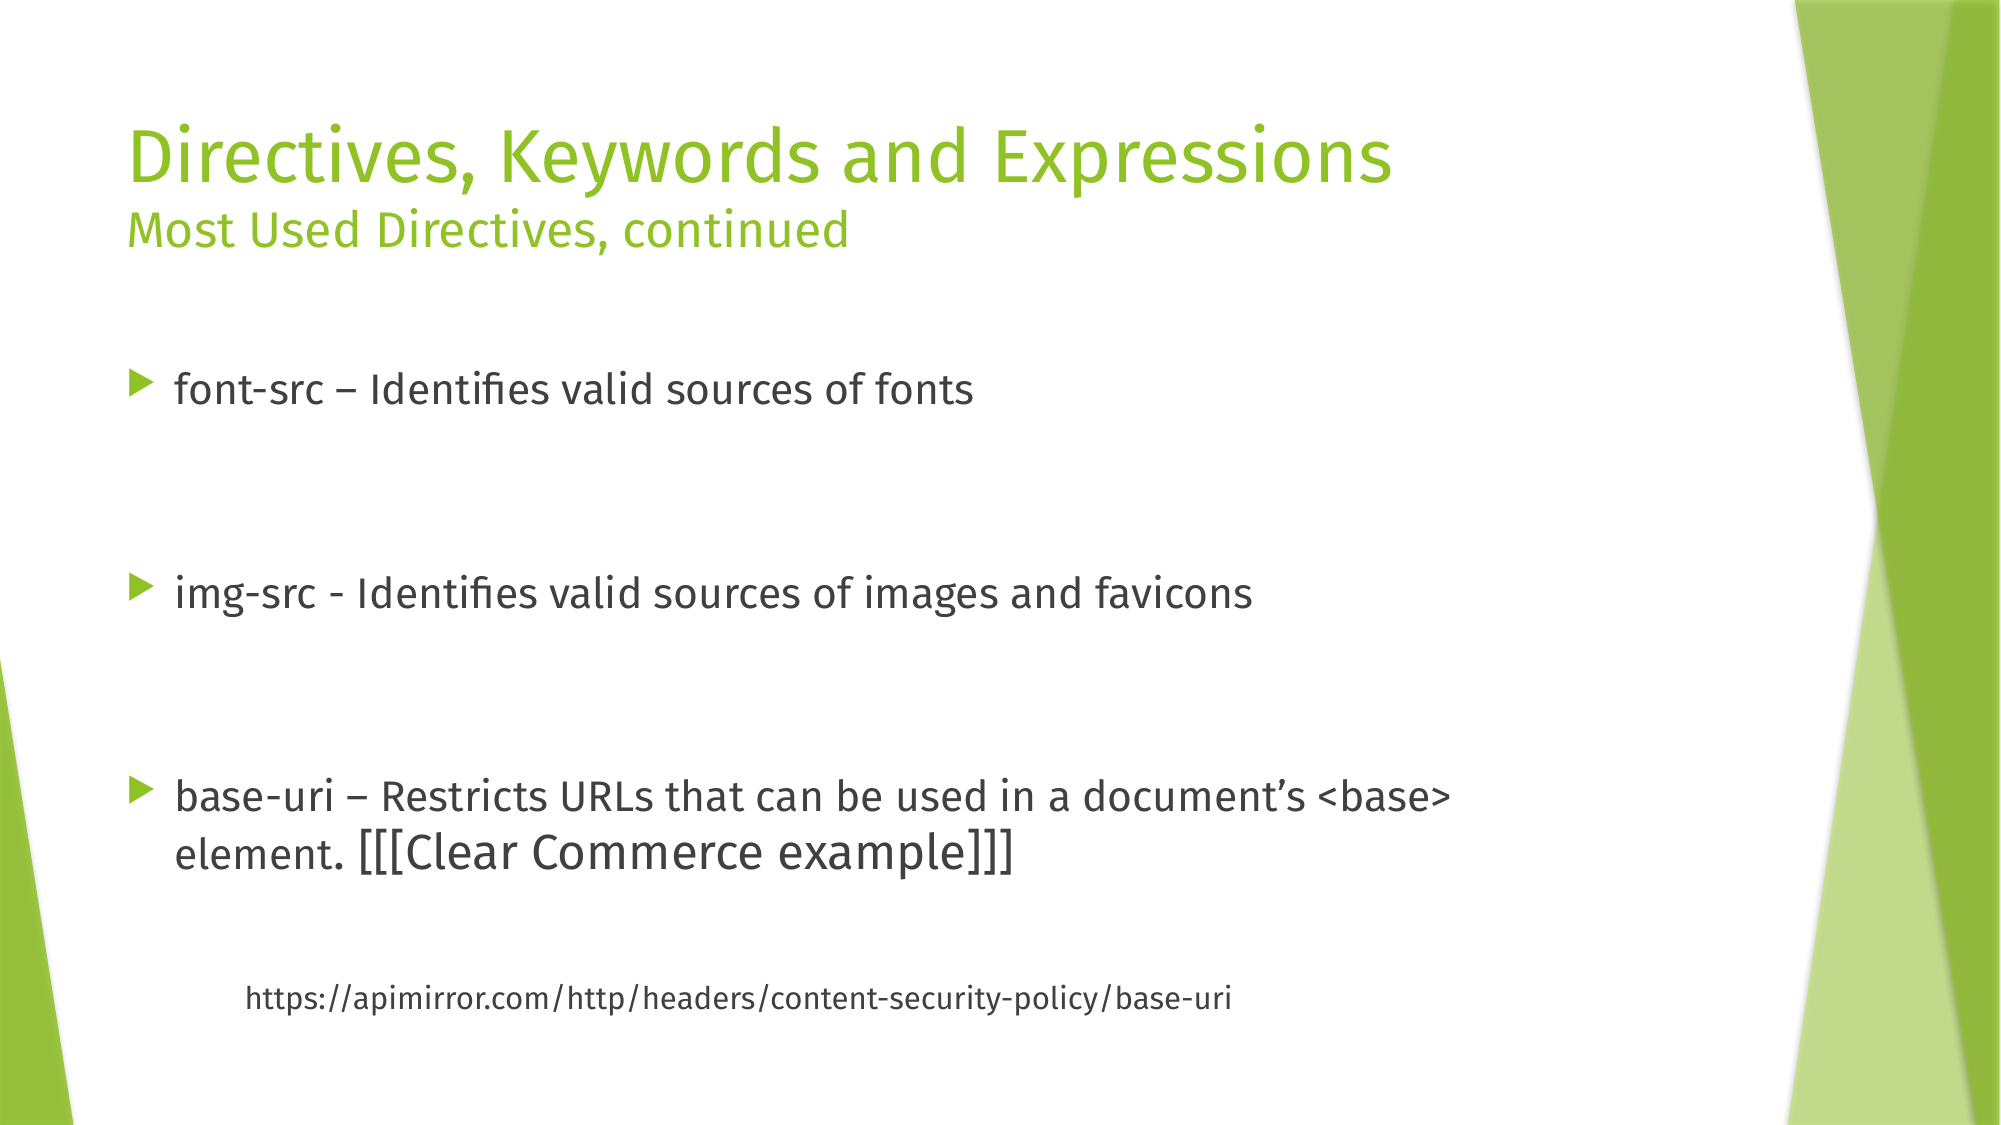

# Directives, Keywords and Expressions Most Used Directives, continued
font-src – Identifies valid sources of fonts

img-src - Identifies valid sources of images and favicons

base-uri – Restricts URLs that can be used in a document’s <base> element. [[[Clear Commerce example]]]

	https://apimirror.com/http/headers/content-security-policy/base-uri